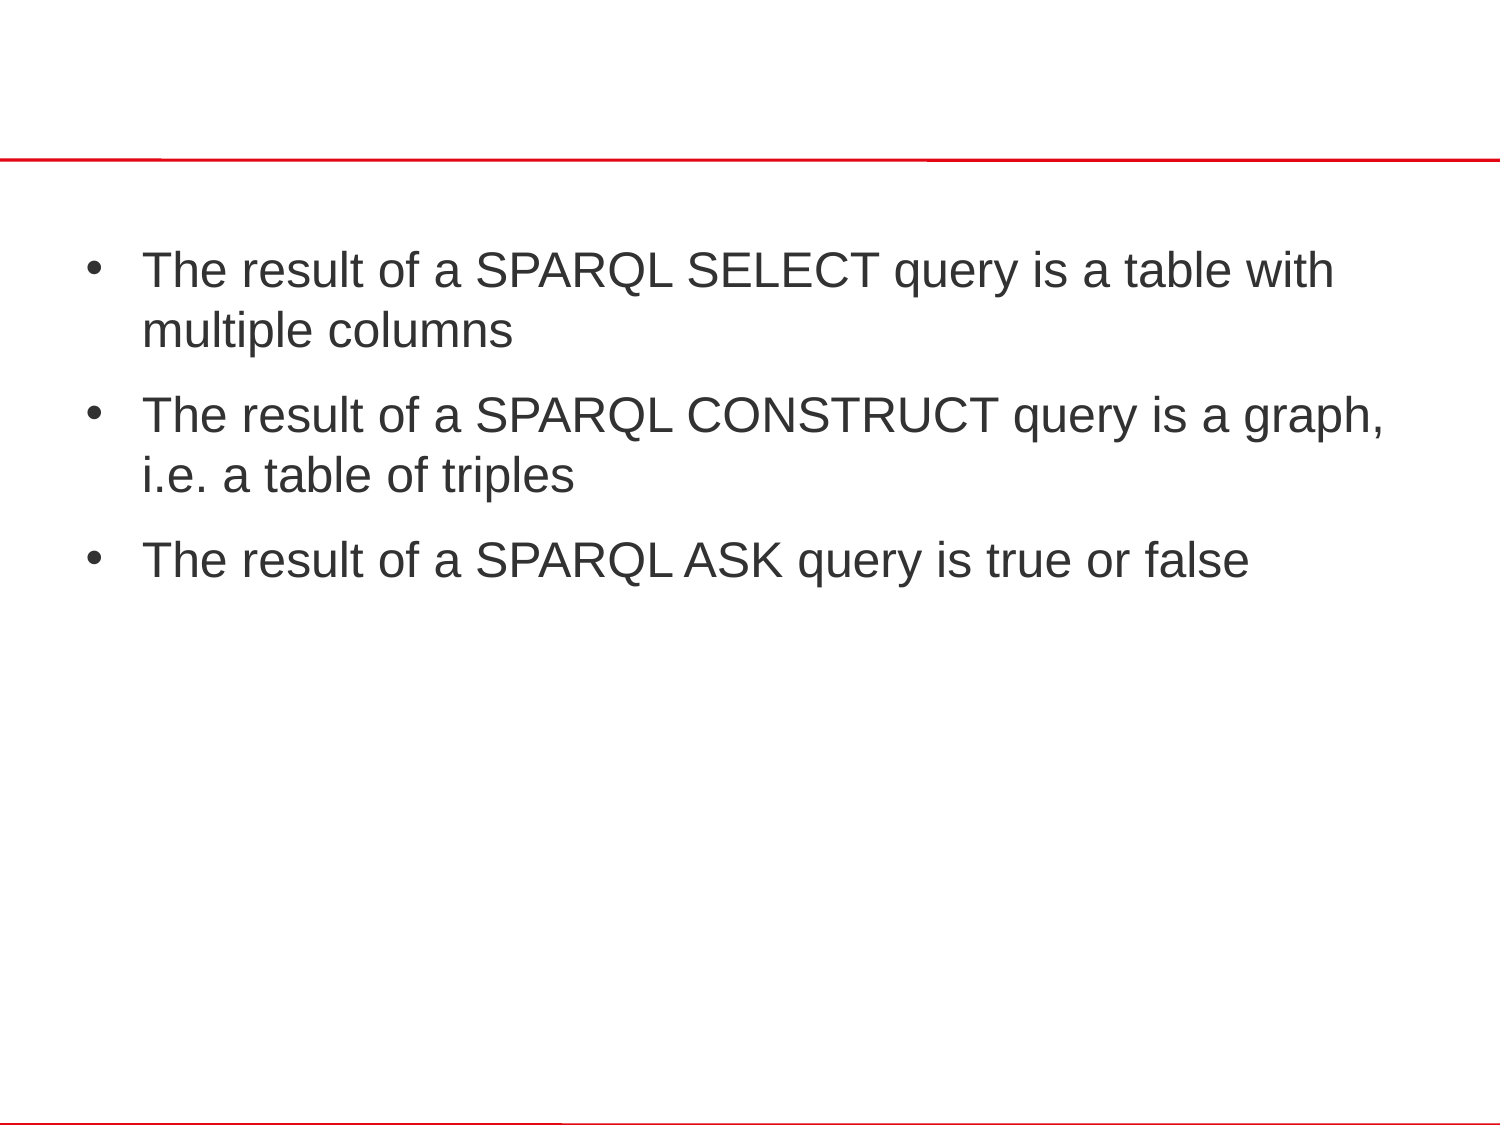

#
The result of a SPARQL SELECT query is a table with multiple columns
The result of a SPARQL CONSTRUCT query is a graph, i.e. a table of triples
The result of a SPARQL ASK query is true or false